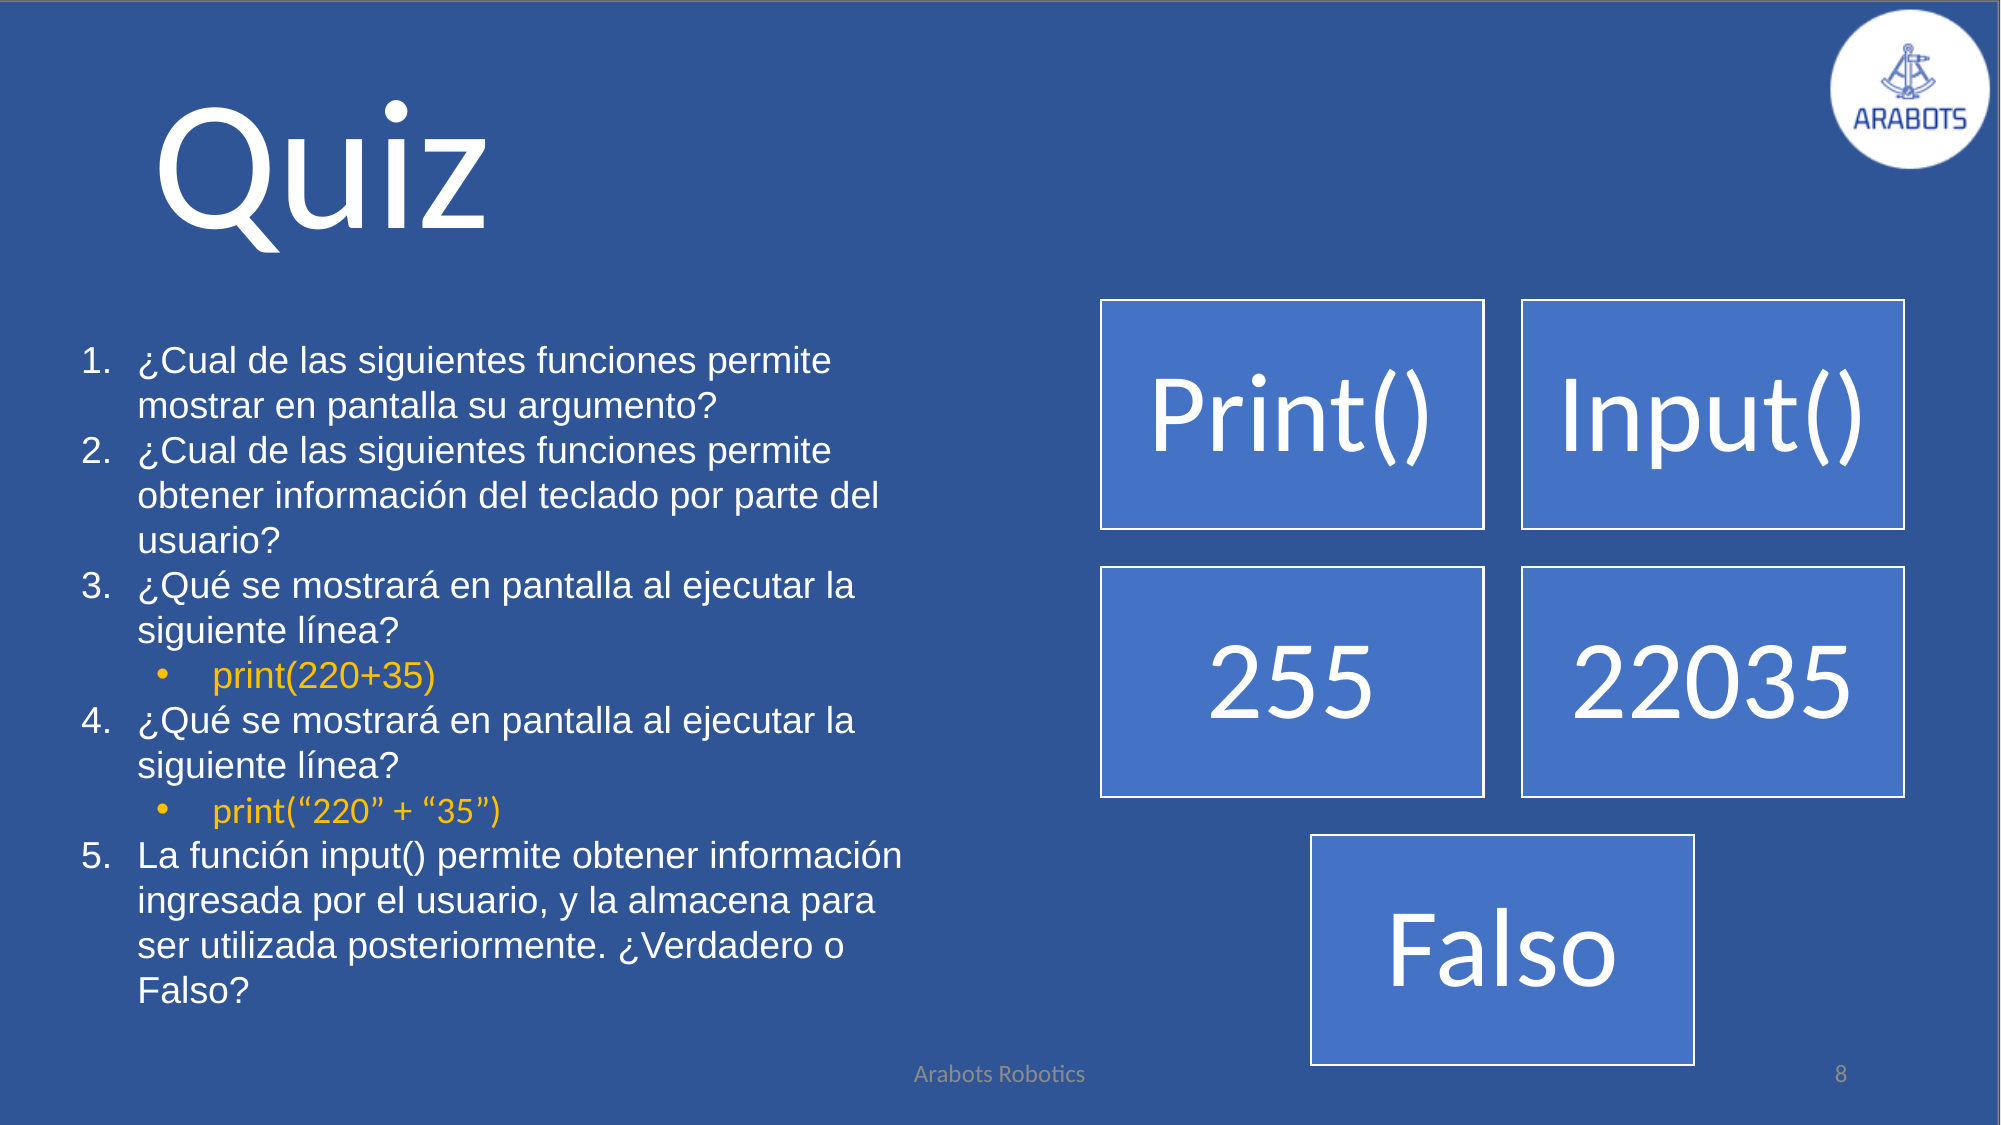

# Quiz
Print()
Input()
255
22035
Falso
¿Cual de las siguientes funciones permite mostrar en pantalla su argumento?
¿Cual de las siguientes funciones permite obtener información del teclado por parte del usuario?
¿Qué se mostrará en pantalla al ejecutar la siguiente línea?
print(220+35)
¿Qué se mostrará en pantalla al ejecutar la siguiente línea?
print(“220” + “35”)
La función input() permite obtener información ingresada por el usuario, y la almacena para ser utilizada posteriormente. ¿Verdadero o Falso?

Arabots Robotics
8